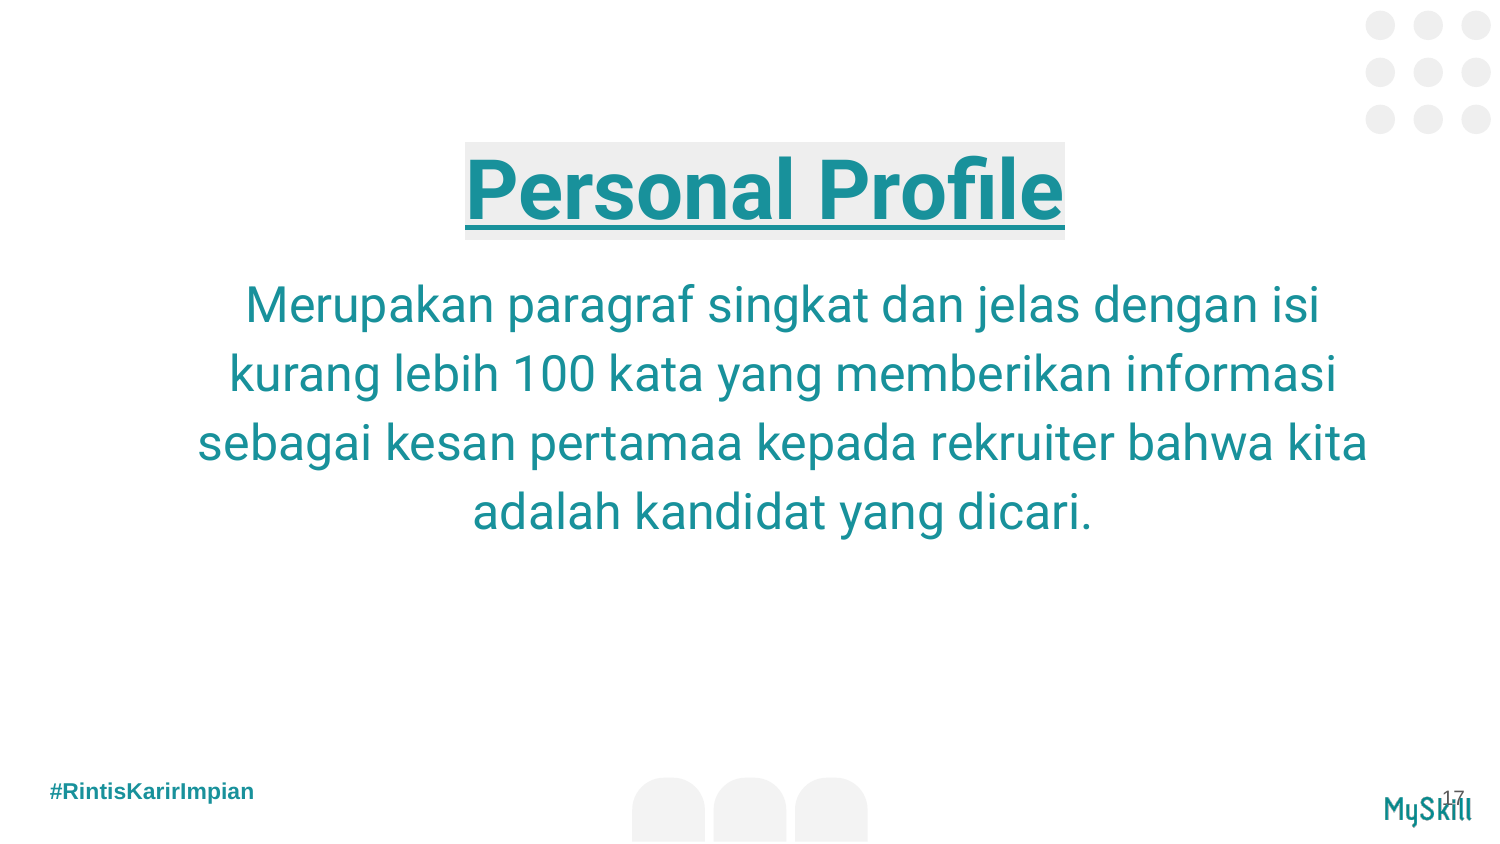

Personal Profile
Merupakan paragraf singkat dan jelas dengan isi kurang lebih 100 kata yang memberikan informasi sebagai kesan pertamaa kepada rekruiter bahwa kita adalah kandidat yang dicari.